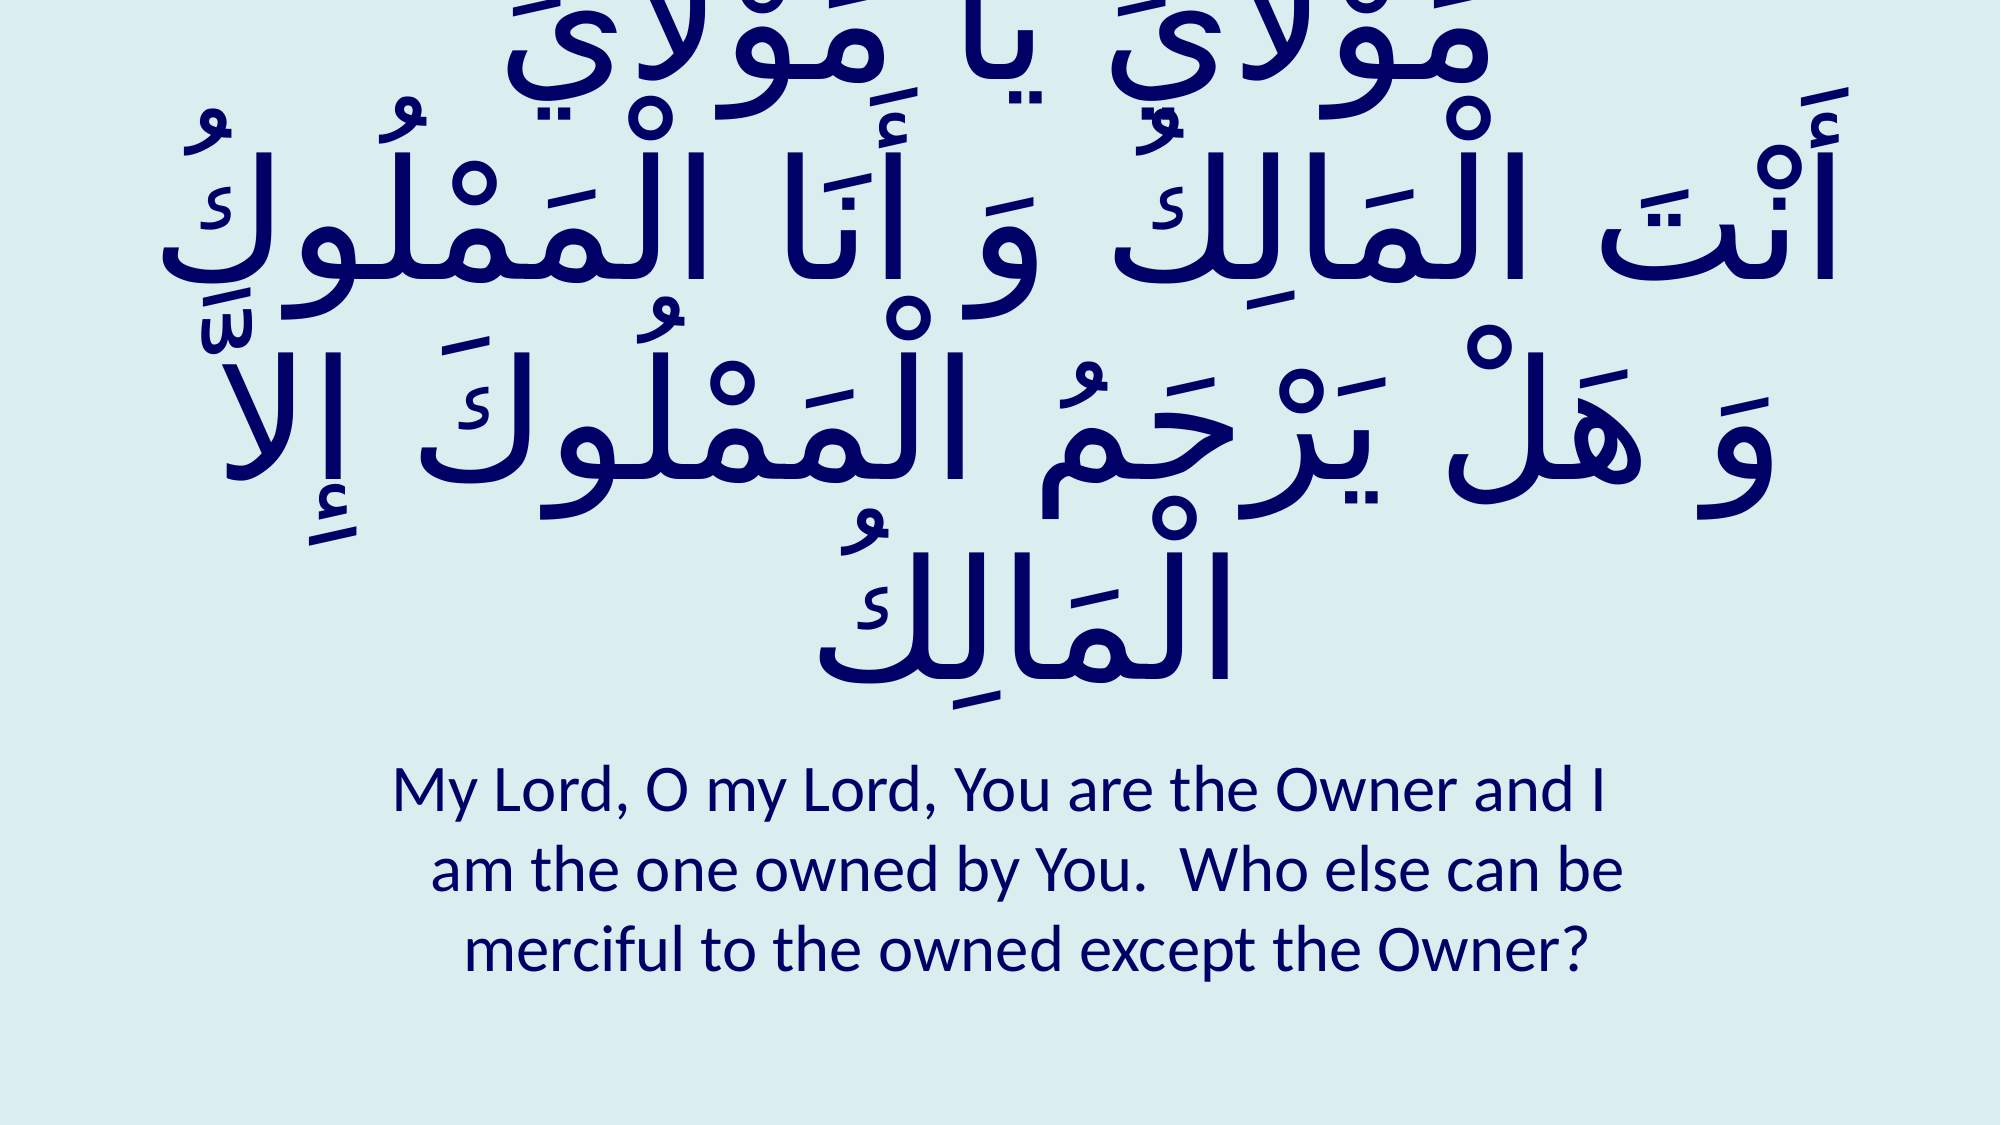

# مَوْلاَيَ يَا مَوْلاَيَ أَنْتَ الْمَالِكُ وَ أَنَا الْمَمْلُوكُ وَ هَلْ يَرْحَمُ الْمَمْلُوكَ إِلاَّ الْمَالِكُ‏
My Lord, O my Lord, You are the Owner and I am the one owned by You.  Who else can be merciful to the owned except the Owner?